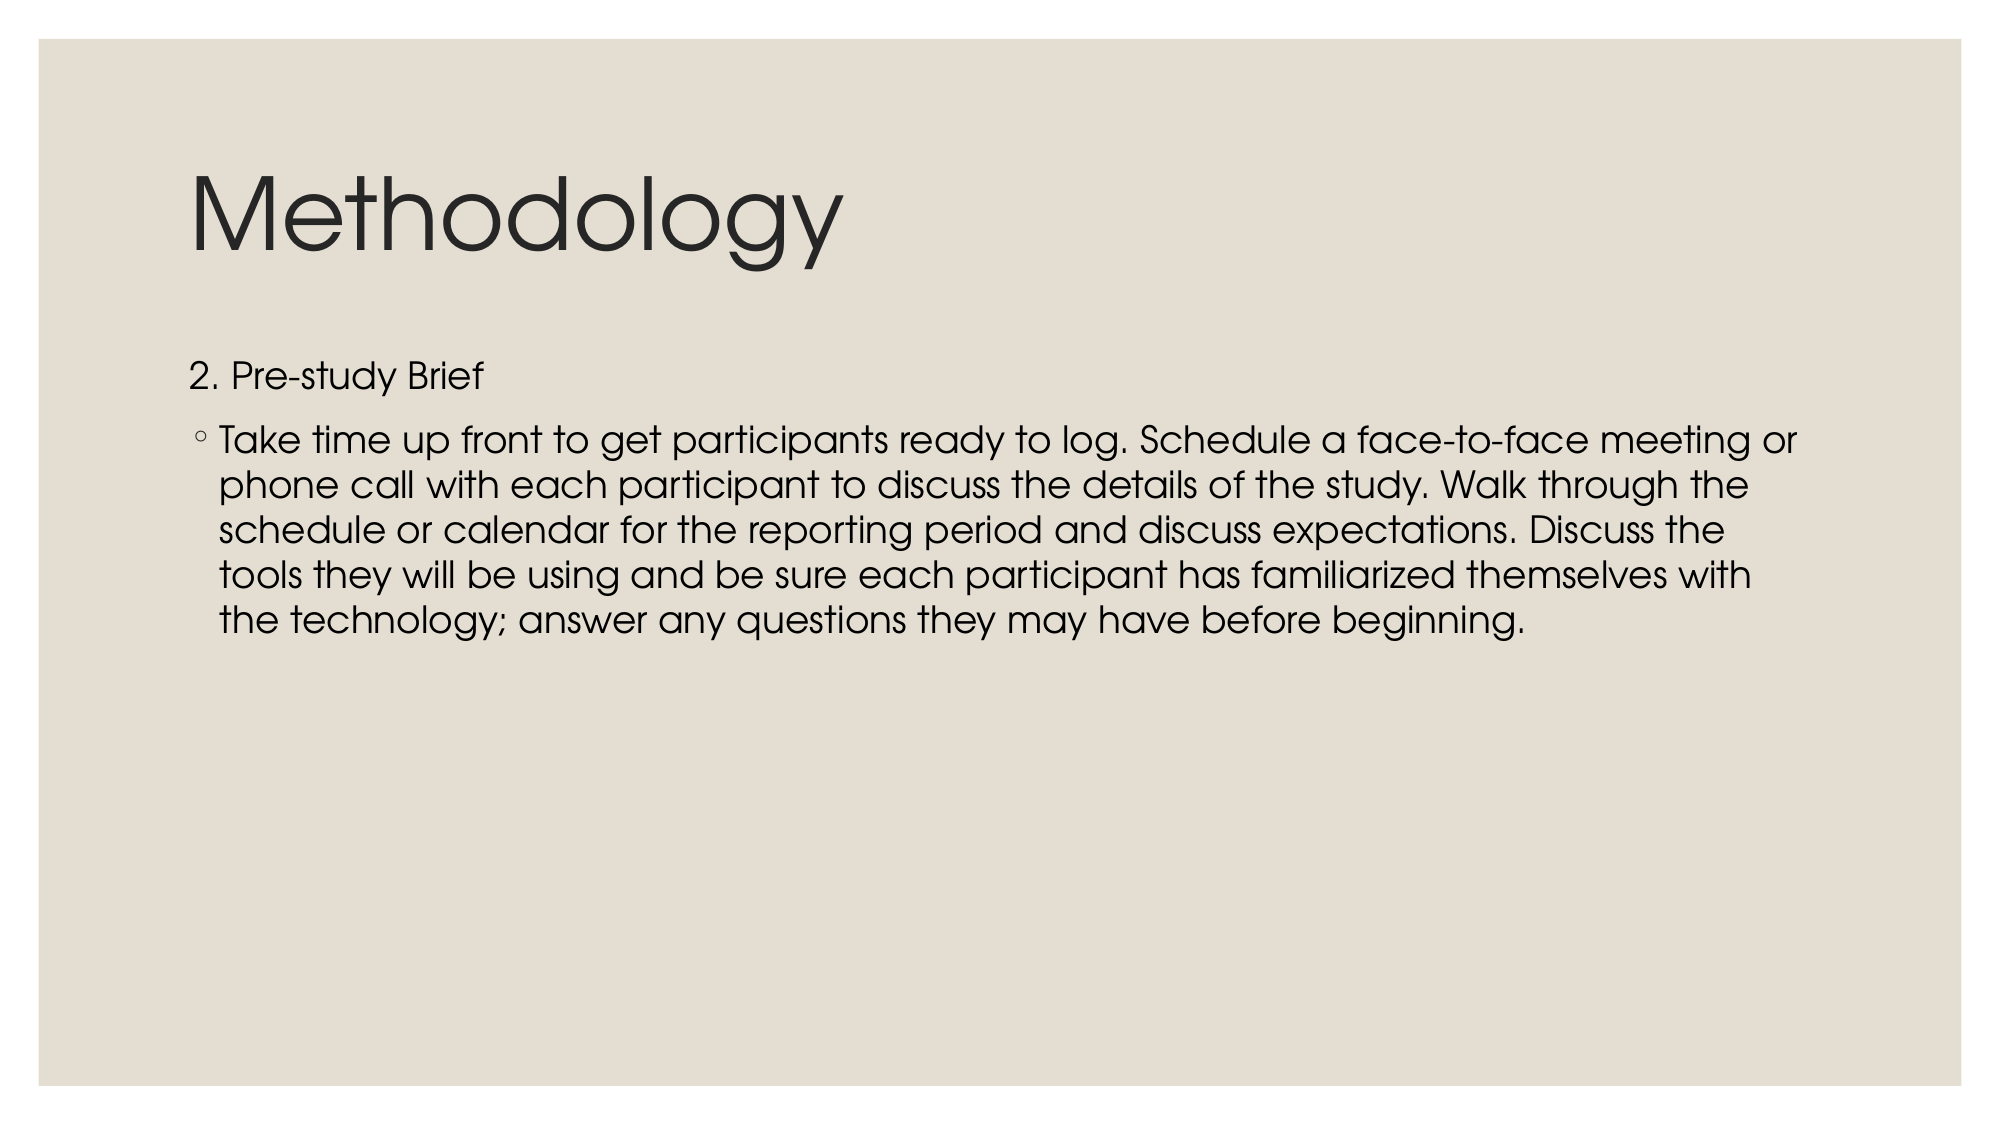

# Methodology
2. Pre-study Brief
Take time up front to get participants ready to log. Schedule a face-to-face meeting or phone call with each participant to discuss the details of the study. Walk through the schedule or calendar for the reporting period and discuss expectations. Discuss the tools they will be using and be sure each participant has familiarized themselves with the technology; answer any questions they may have before beginning.